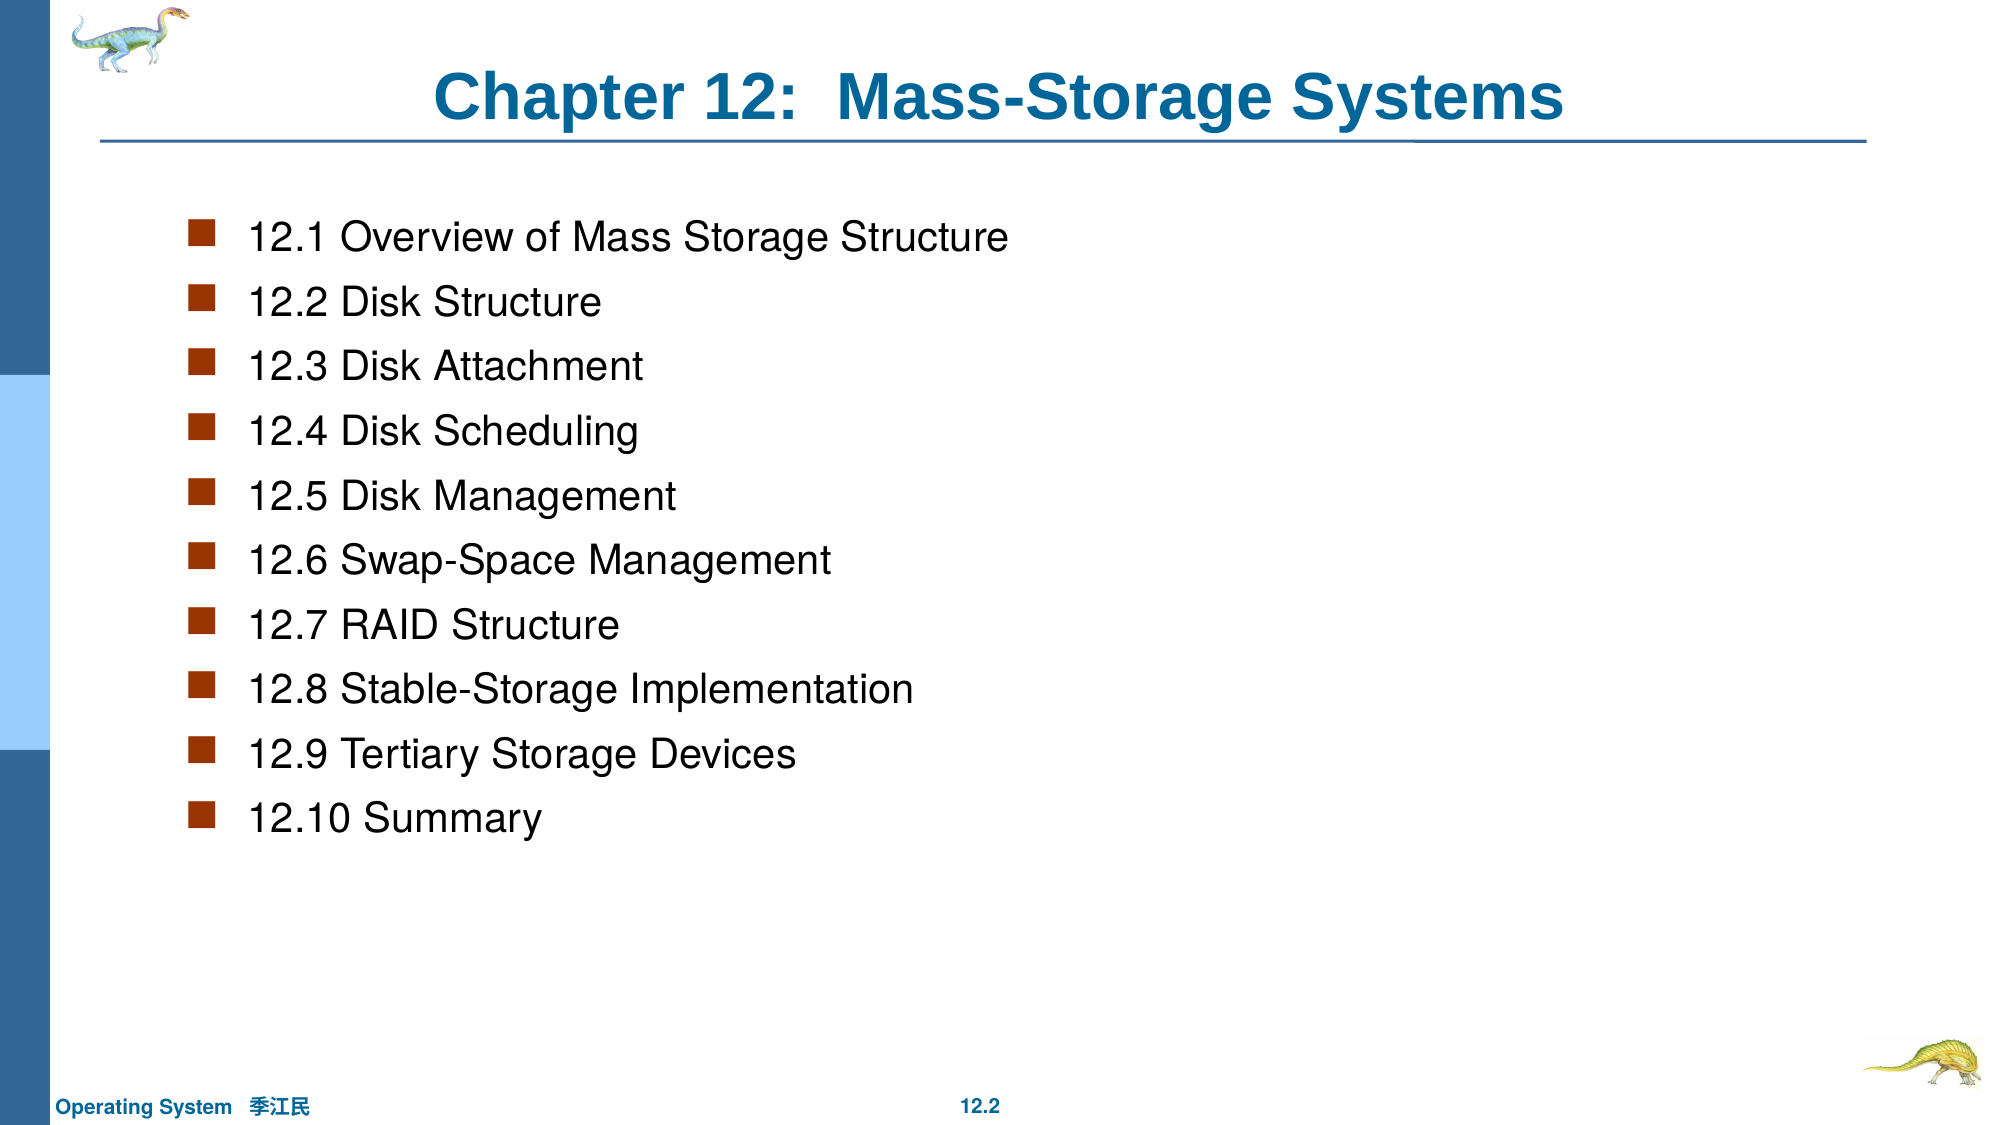

# Chapter 12:  Mass-Storage Systems
12.1 Overview of Mass Storage Structure
12.2 Disk Structure
12.3 Disk Attachment
12.4 Disk Scheduling
12.5 Disk Management
12.6 Swap-Space Management
12.7 RAID Structure
12.8 Stable-Storage Implementation
12.9 Tertiary Storage Devices
12.10 Summary